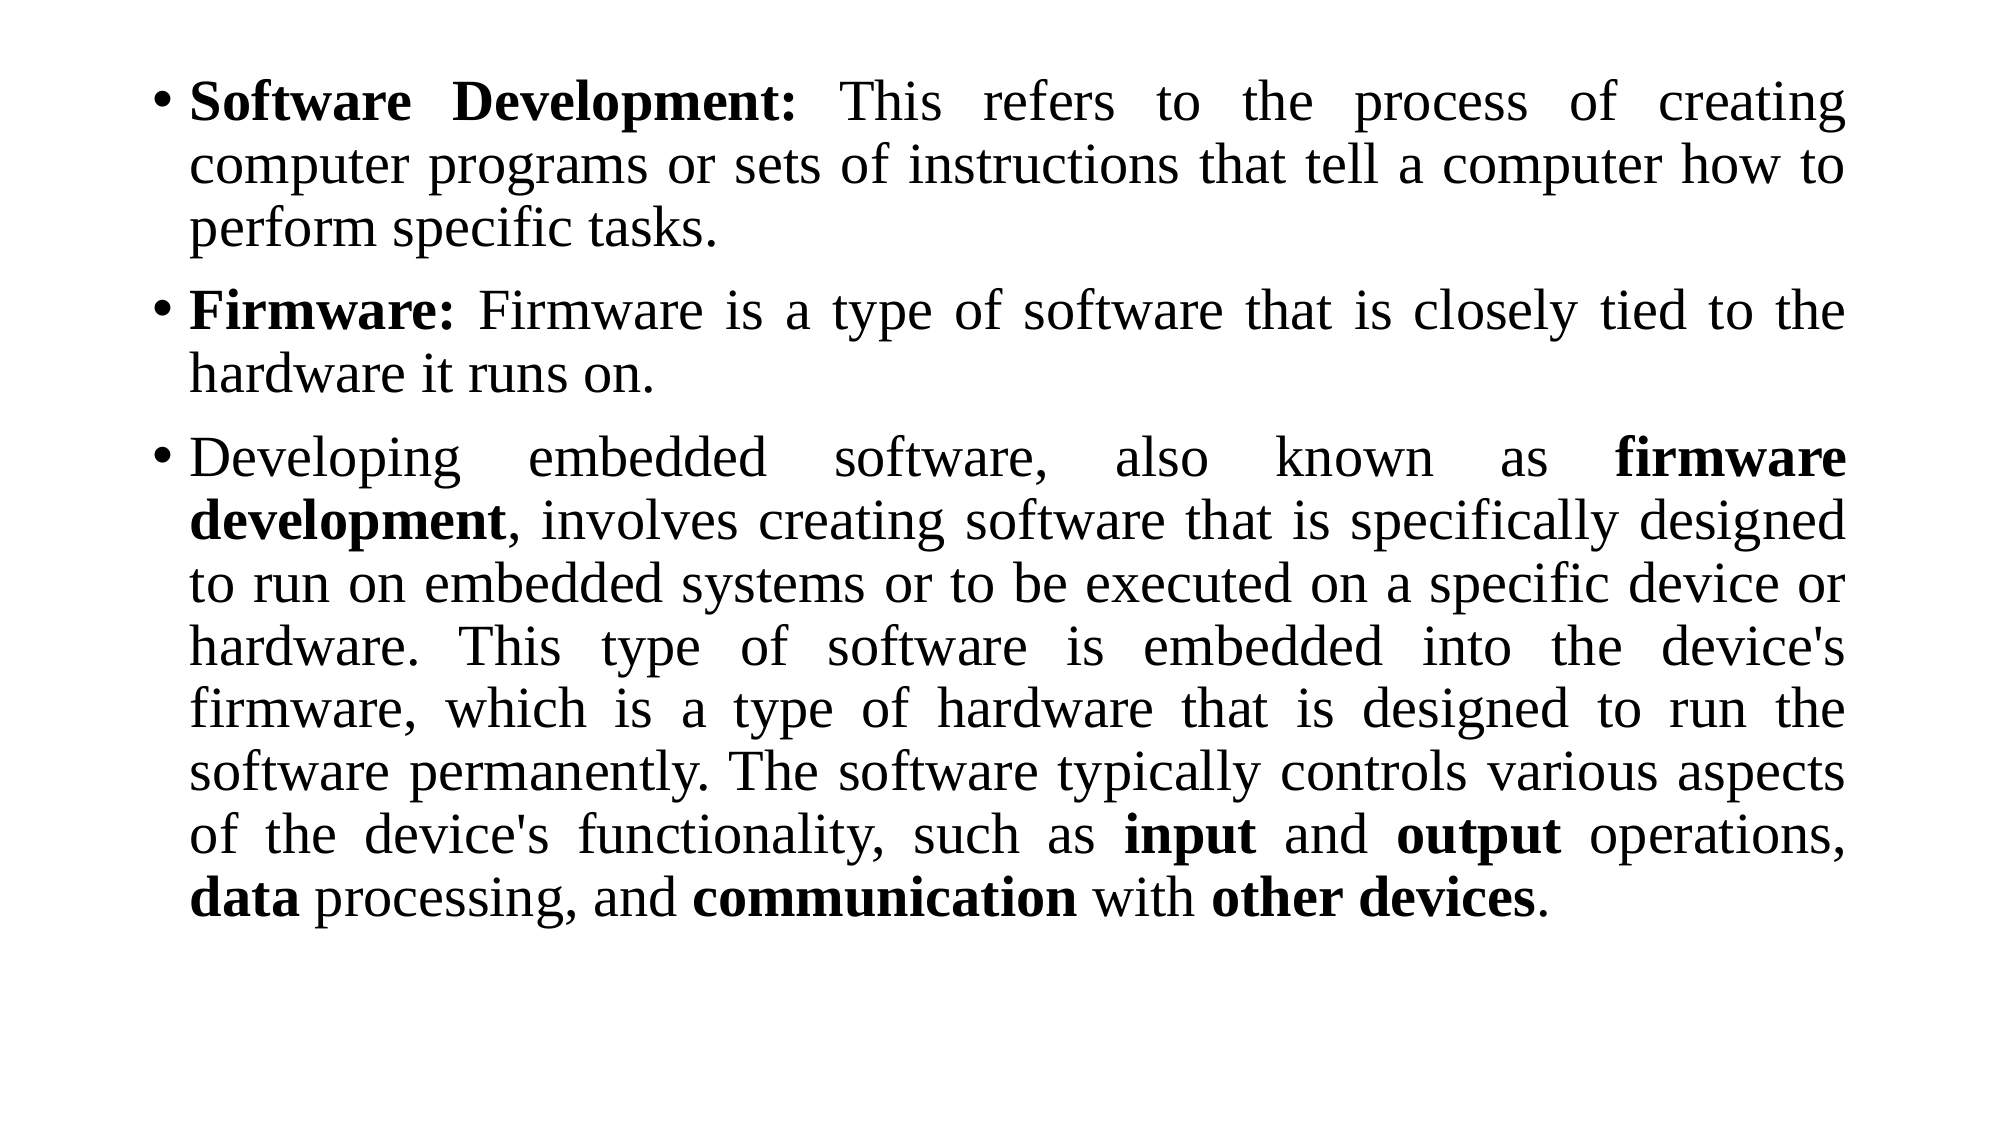

Software Development: This refers to the process of creating computer programs or sets of instructions that tell a computer how to perform specific tasks.
Firmware: Firmware is a type of software that is closely tied to the hardware it runs on.
Developing embedded software, also known as firmware development, involves creating software that is specifically designed to run on embedded systems or to be executed on a specific device or hardware. This type of software is embedded into the device's firmware, which is a type of hardware that is designed to run the software permanently. The software typically controls various aspects of the device's functionality, such as input and output operations, data processing, and communication with other devices.